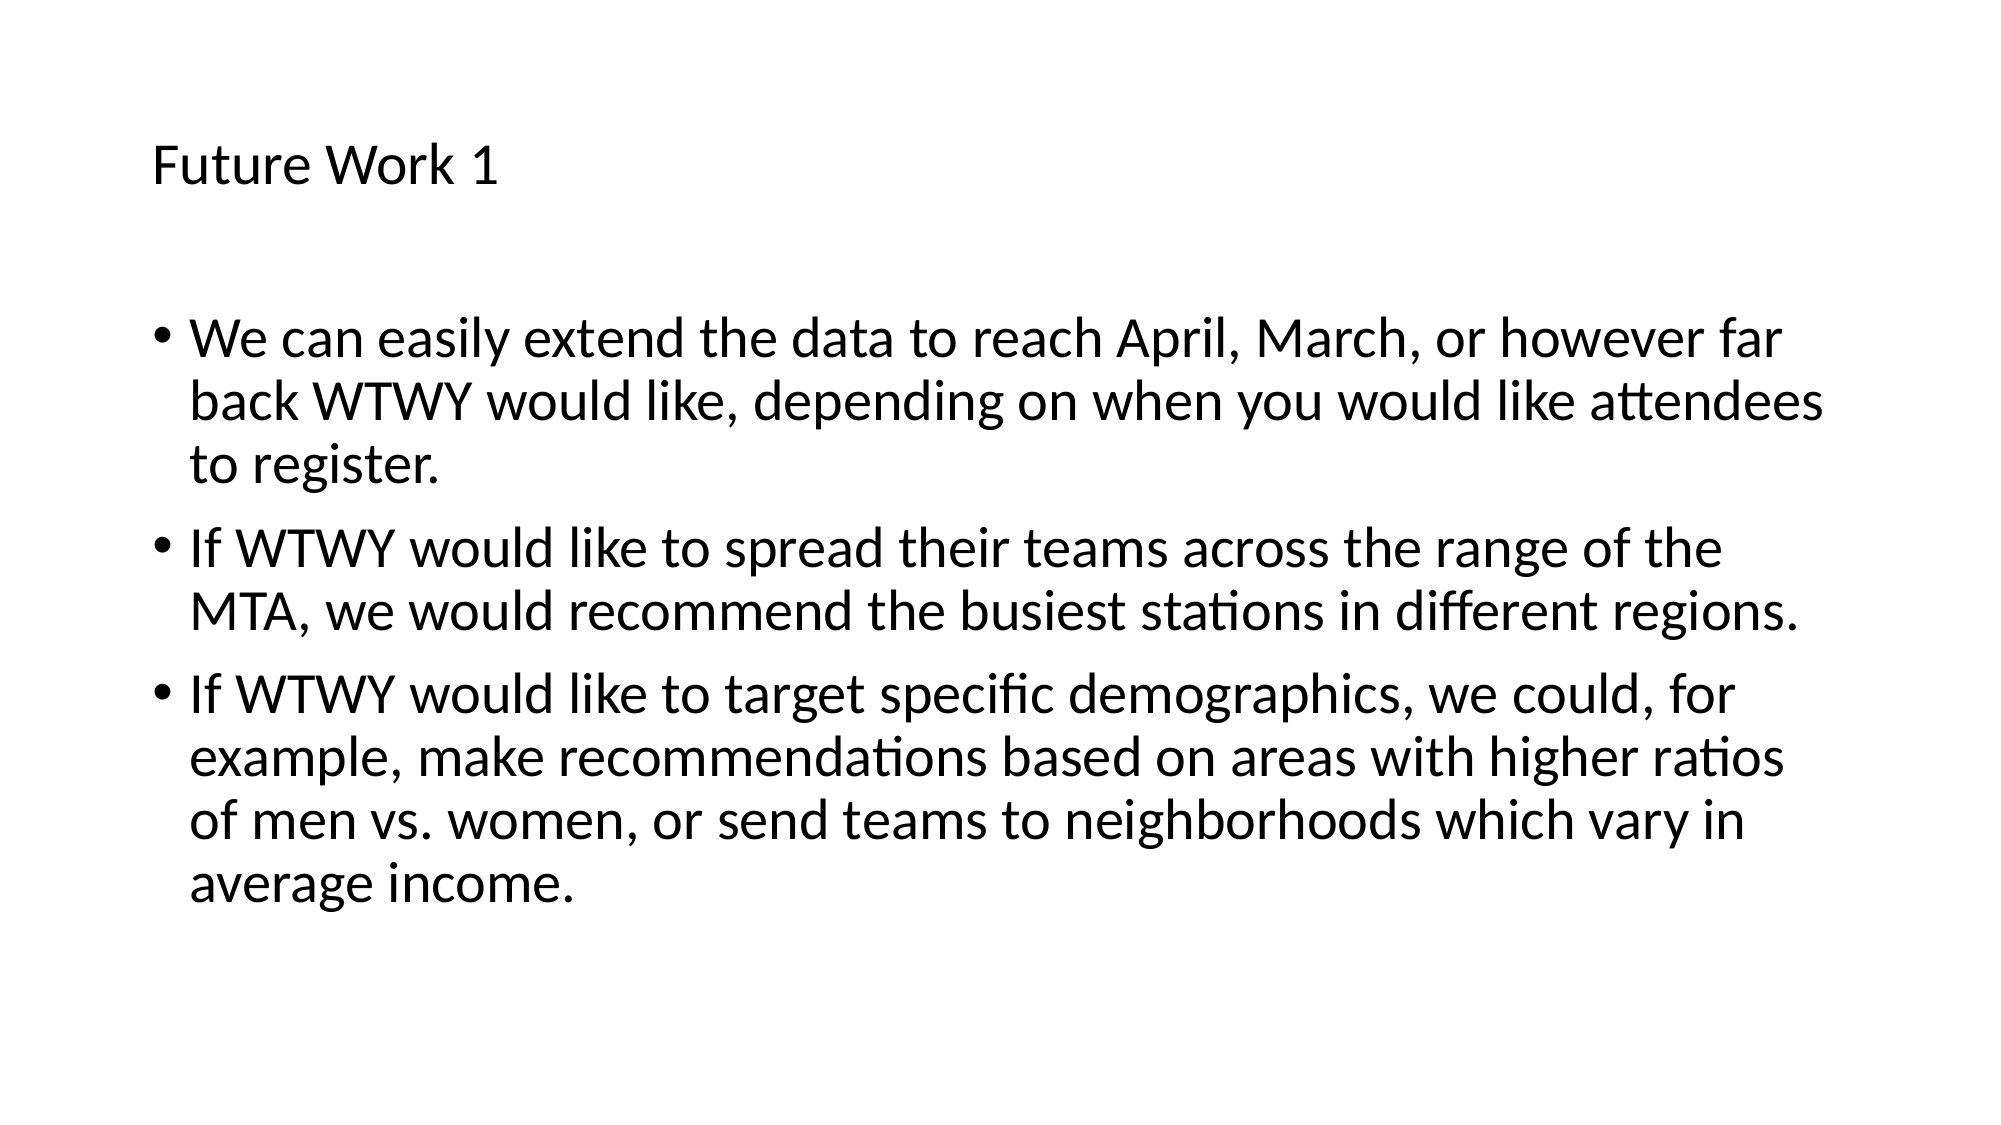

# Future Work 1
We can easily extend the data to reach April, March, or however far back WTWY would like, depending on when you would like attendees to register.
If WTWY would like to spread their teams across the range of the MTA, we would recommend the busiest stations in different regions.
If WTWY would like to target specific demographics, we could, for example, make recommendations based on areas with higher ratios of men vs. women, or send teams to neighborhoods which vary in average income.